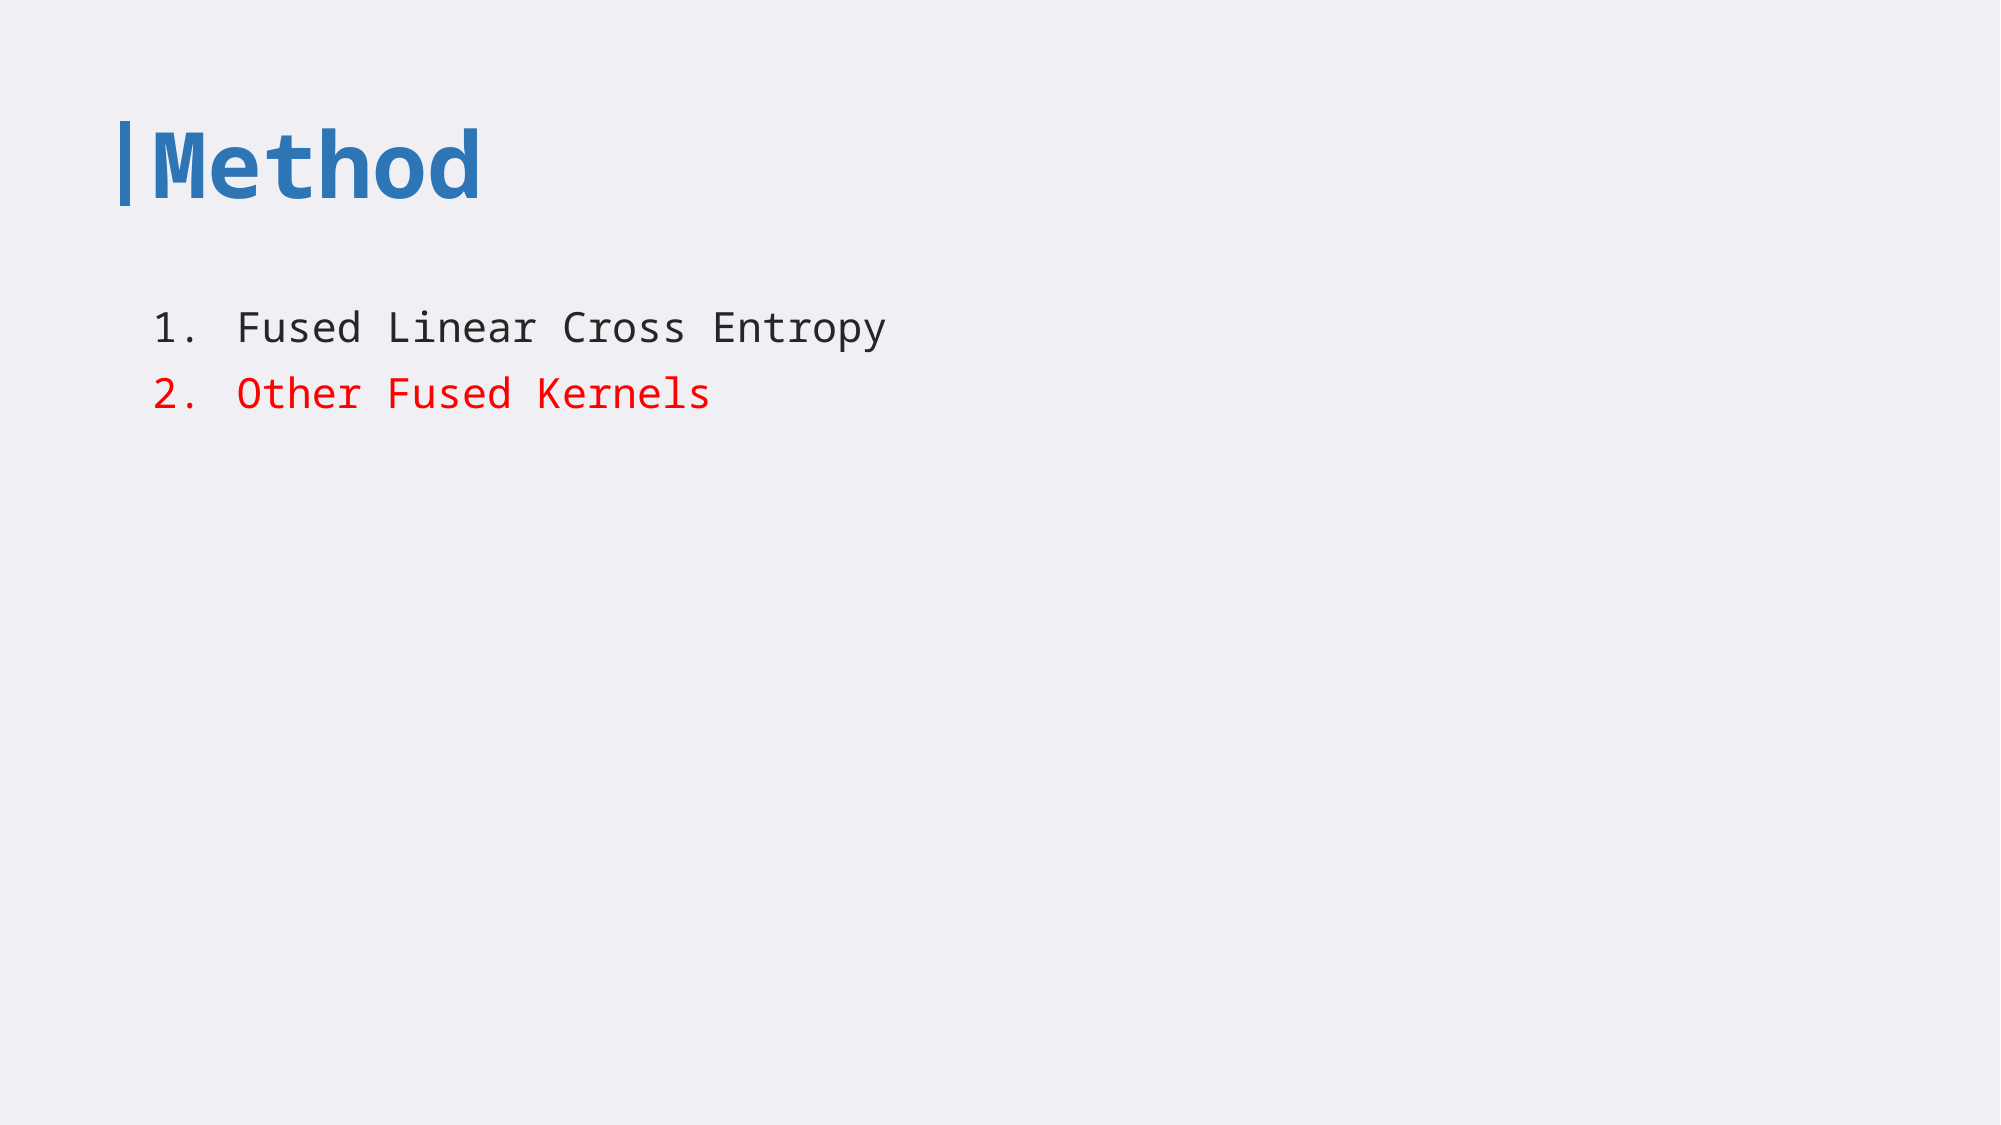

# Method
Fused Linear Cross Entropy
Other Fused Kernels